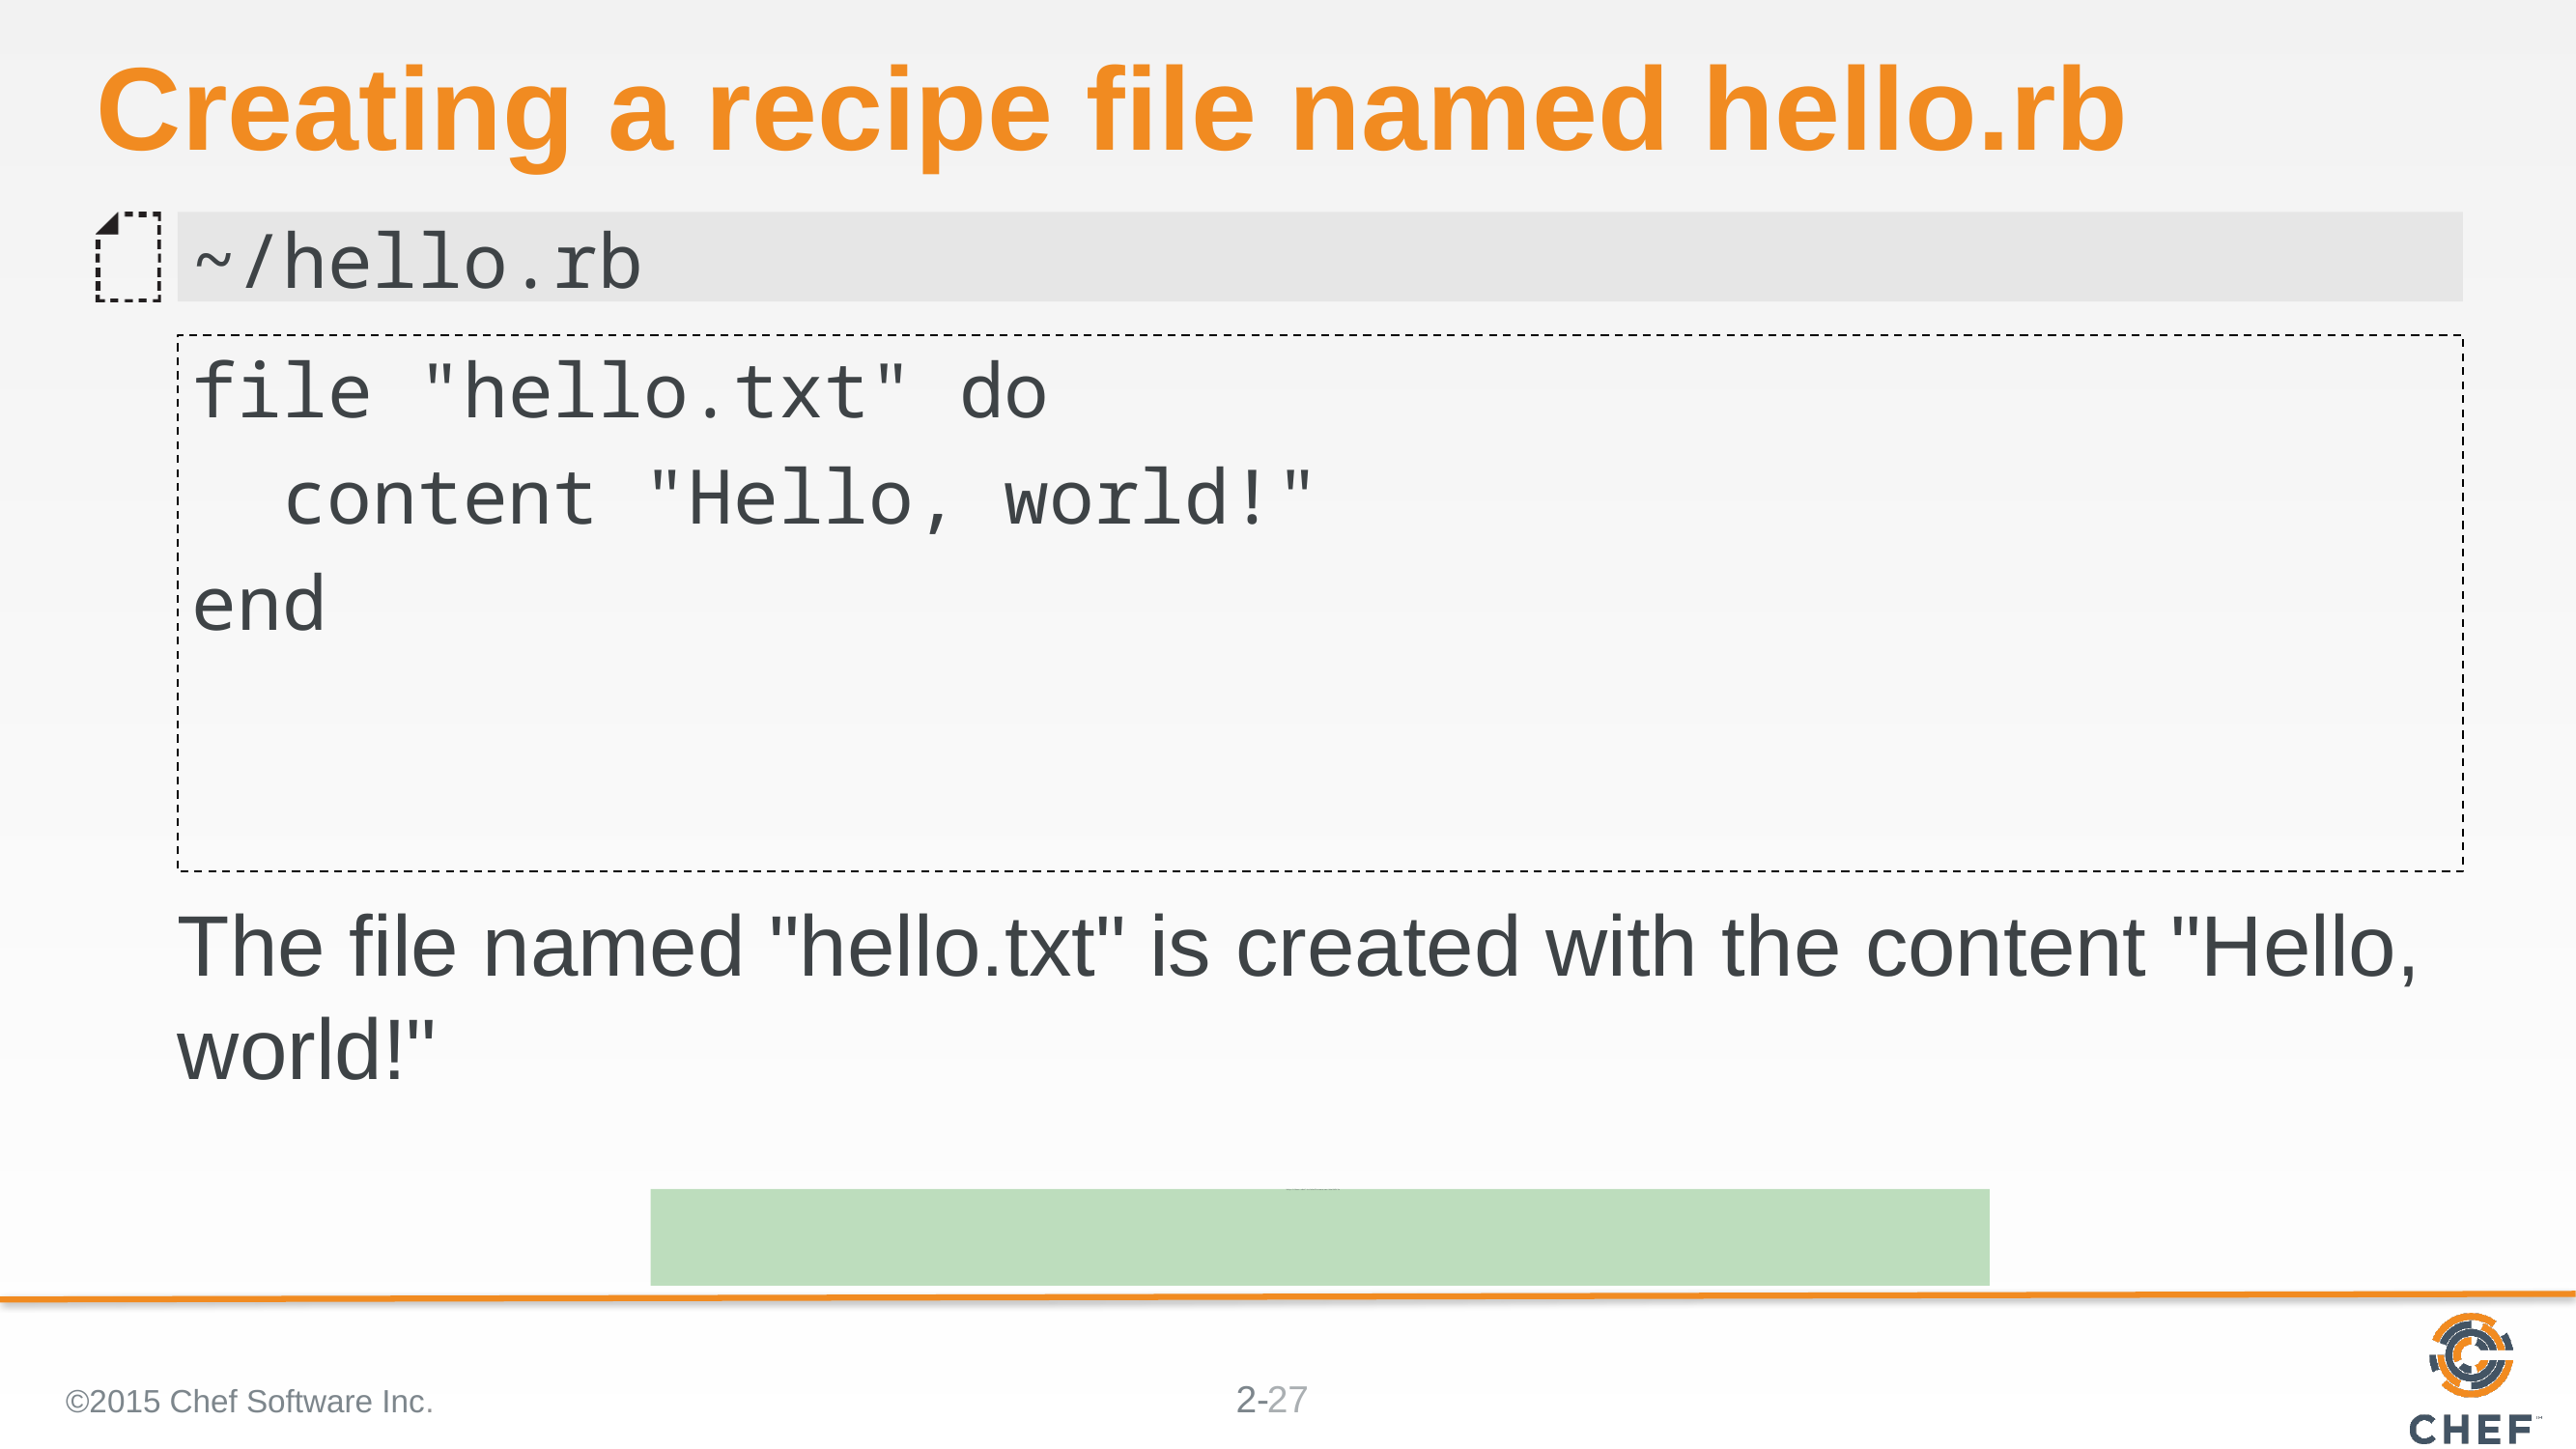

# Creating a recipe file named hello.rb
~/hello.rb
file "hello.txt" do
  content "Hello, world!"
end
The file named "hello.txt" is created with the content "Hello, world!"
http://docs.chef.io/chef/resources.html#file
©2015 Chef Software Inc.
27